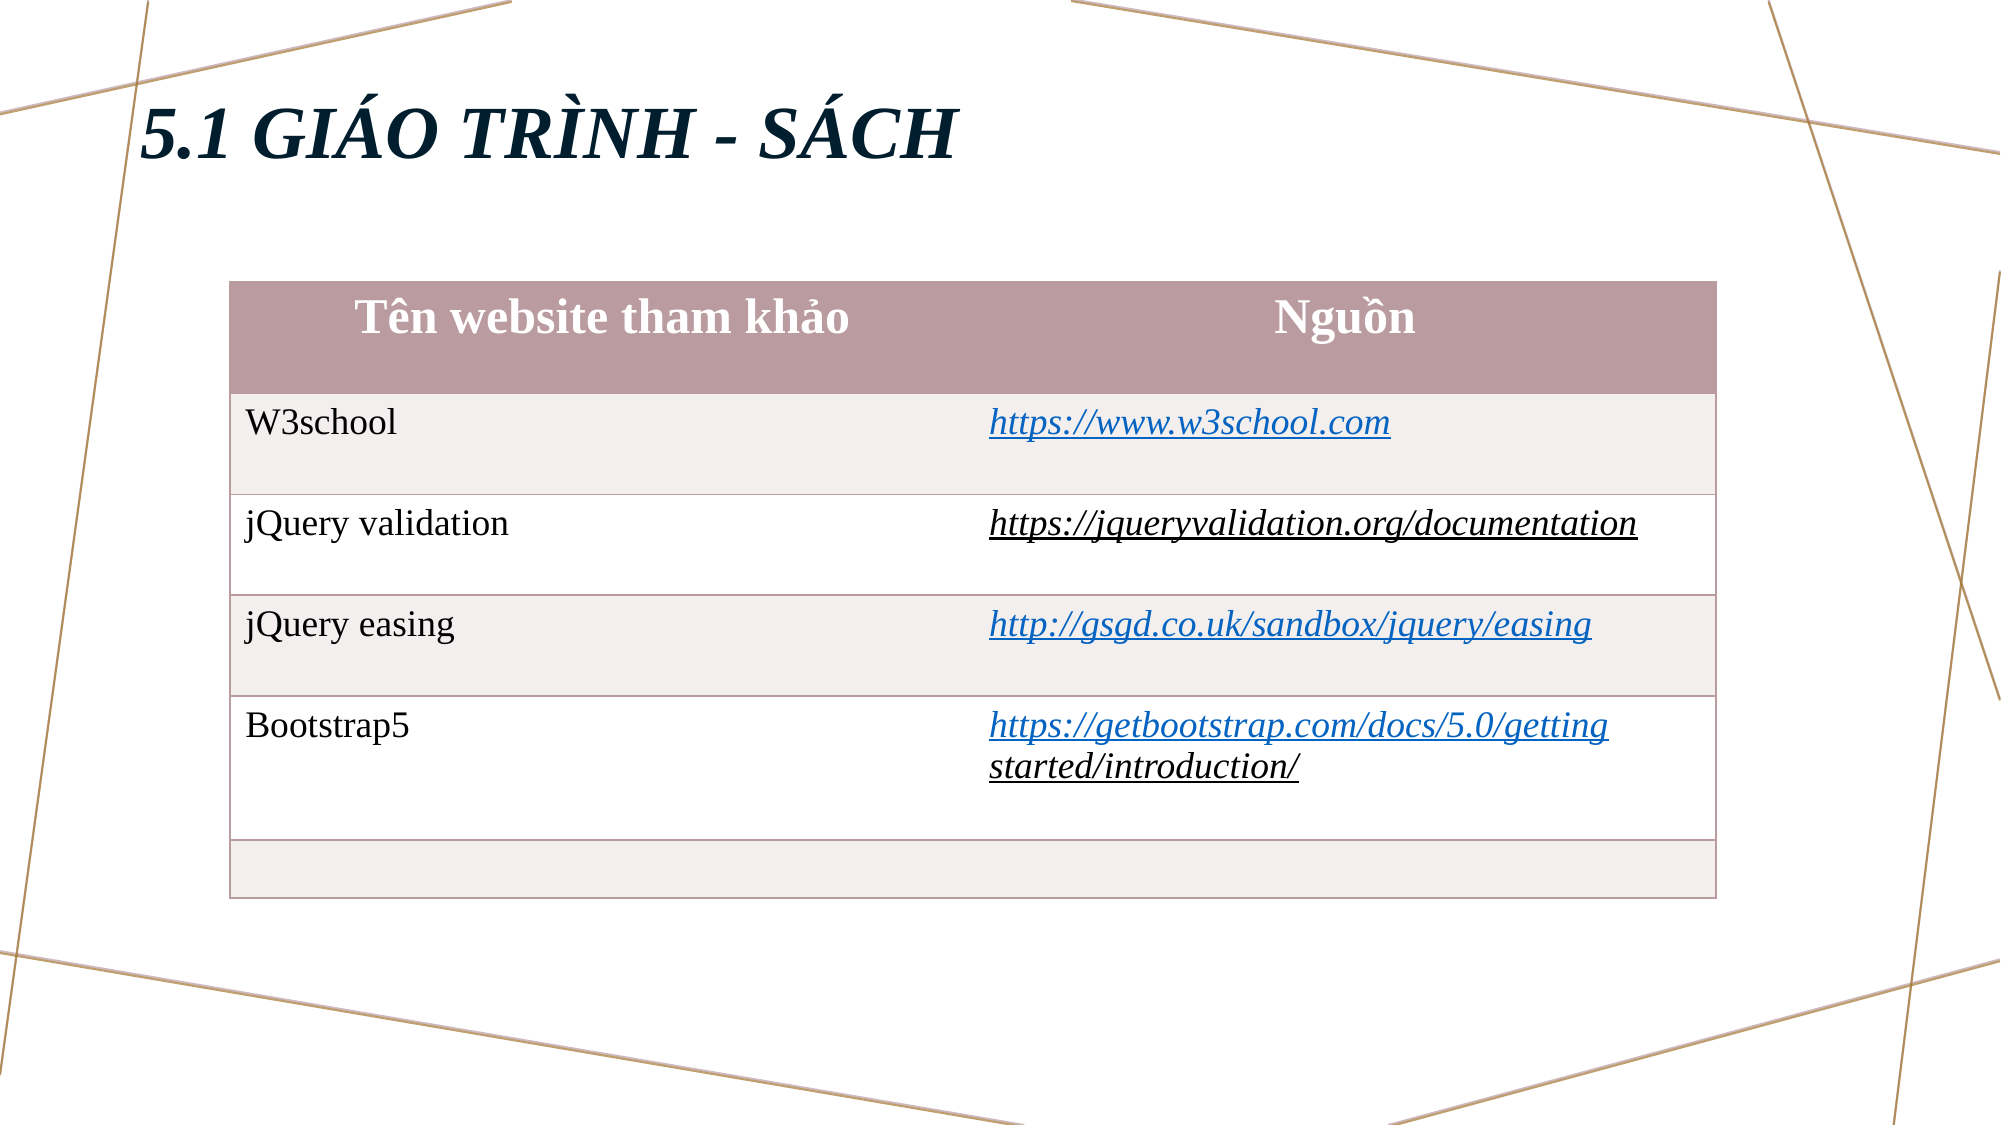

5.1 Giáo trình - sách
| Tên website tham khảo | Nguồn |
| --- | --- |
| W3school | https://www.w3school.com |
| jQuery validation | https://jqueryvalidation.org/documentation |
| jQuery easing | http://gsgd.co.uk/sandbox/jquery/easing |
| Bootstrap5 | https://getbootstrap.com/docs/5.0/getting started/introduction/ |
|  |  |